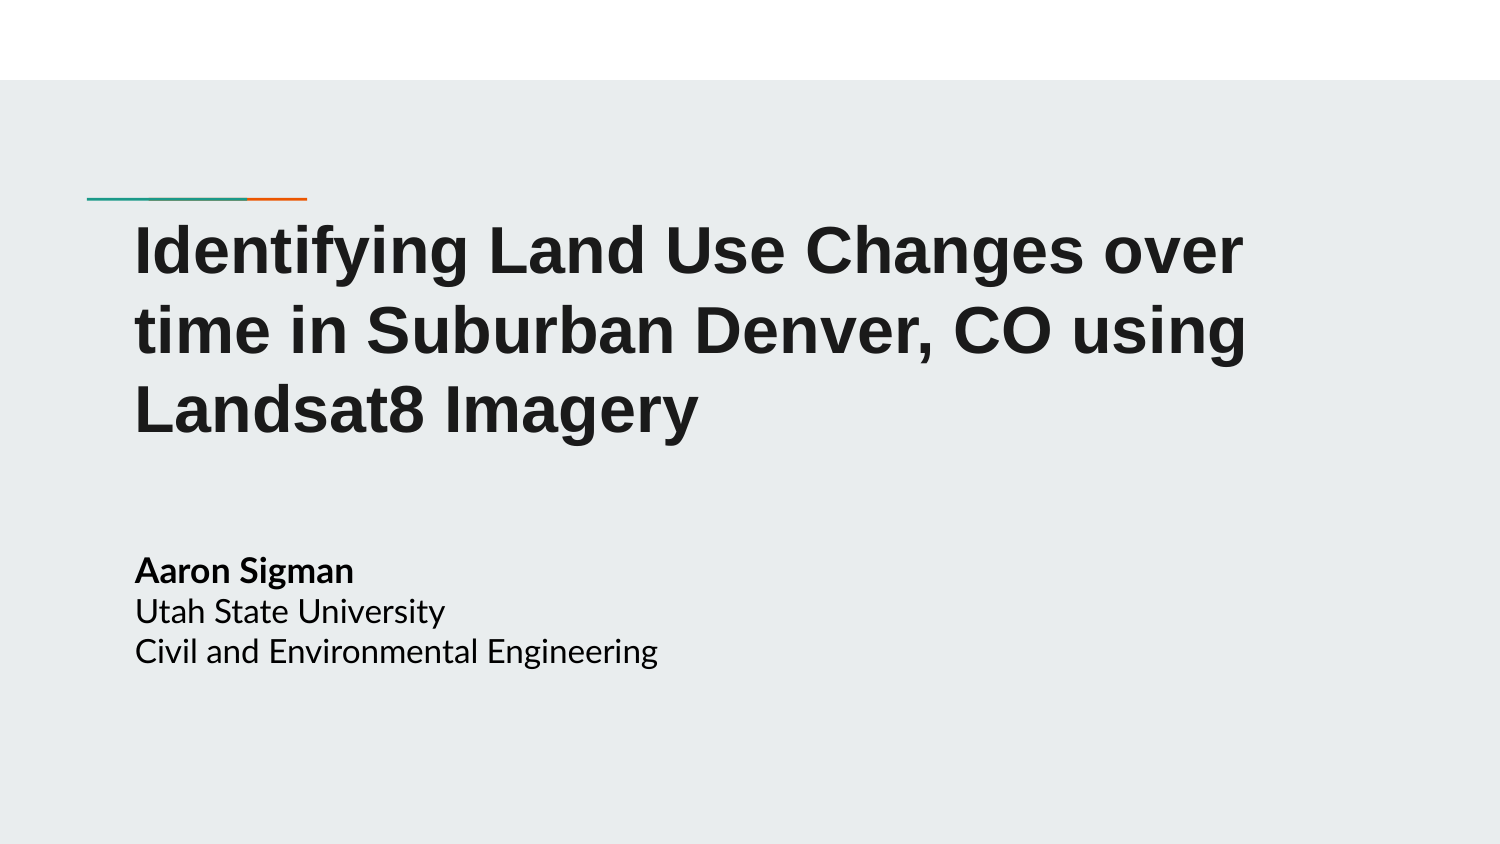

# Identifying Land Use Changes over time in Suburban Denver, CO using Landsat8 Imagery
Aaron Sigman
Utah State University
Civil and Environmental Engineering